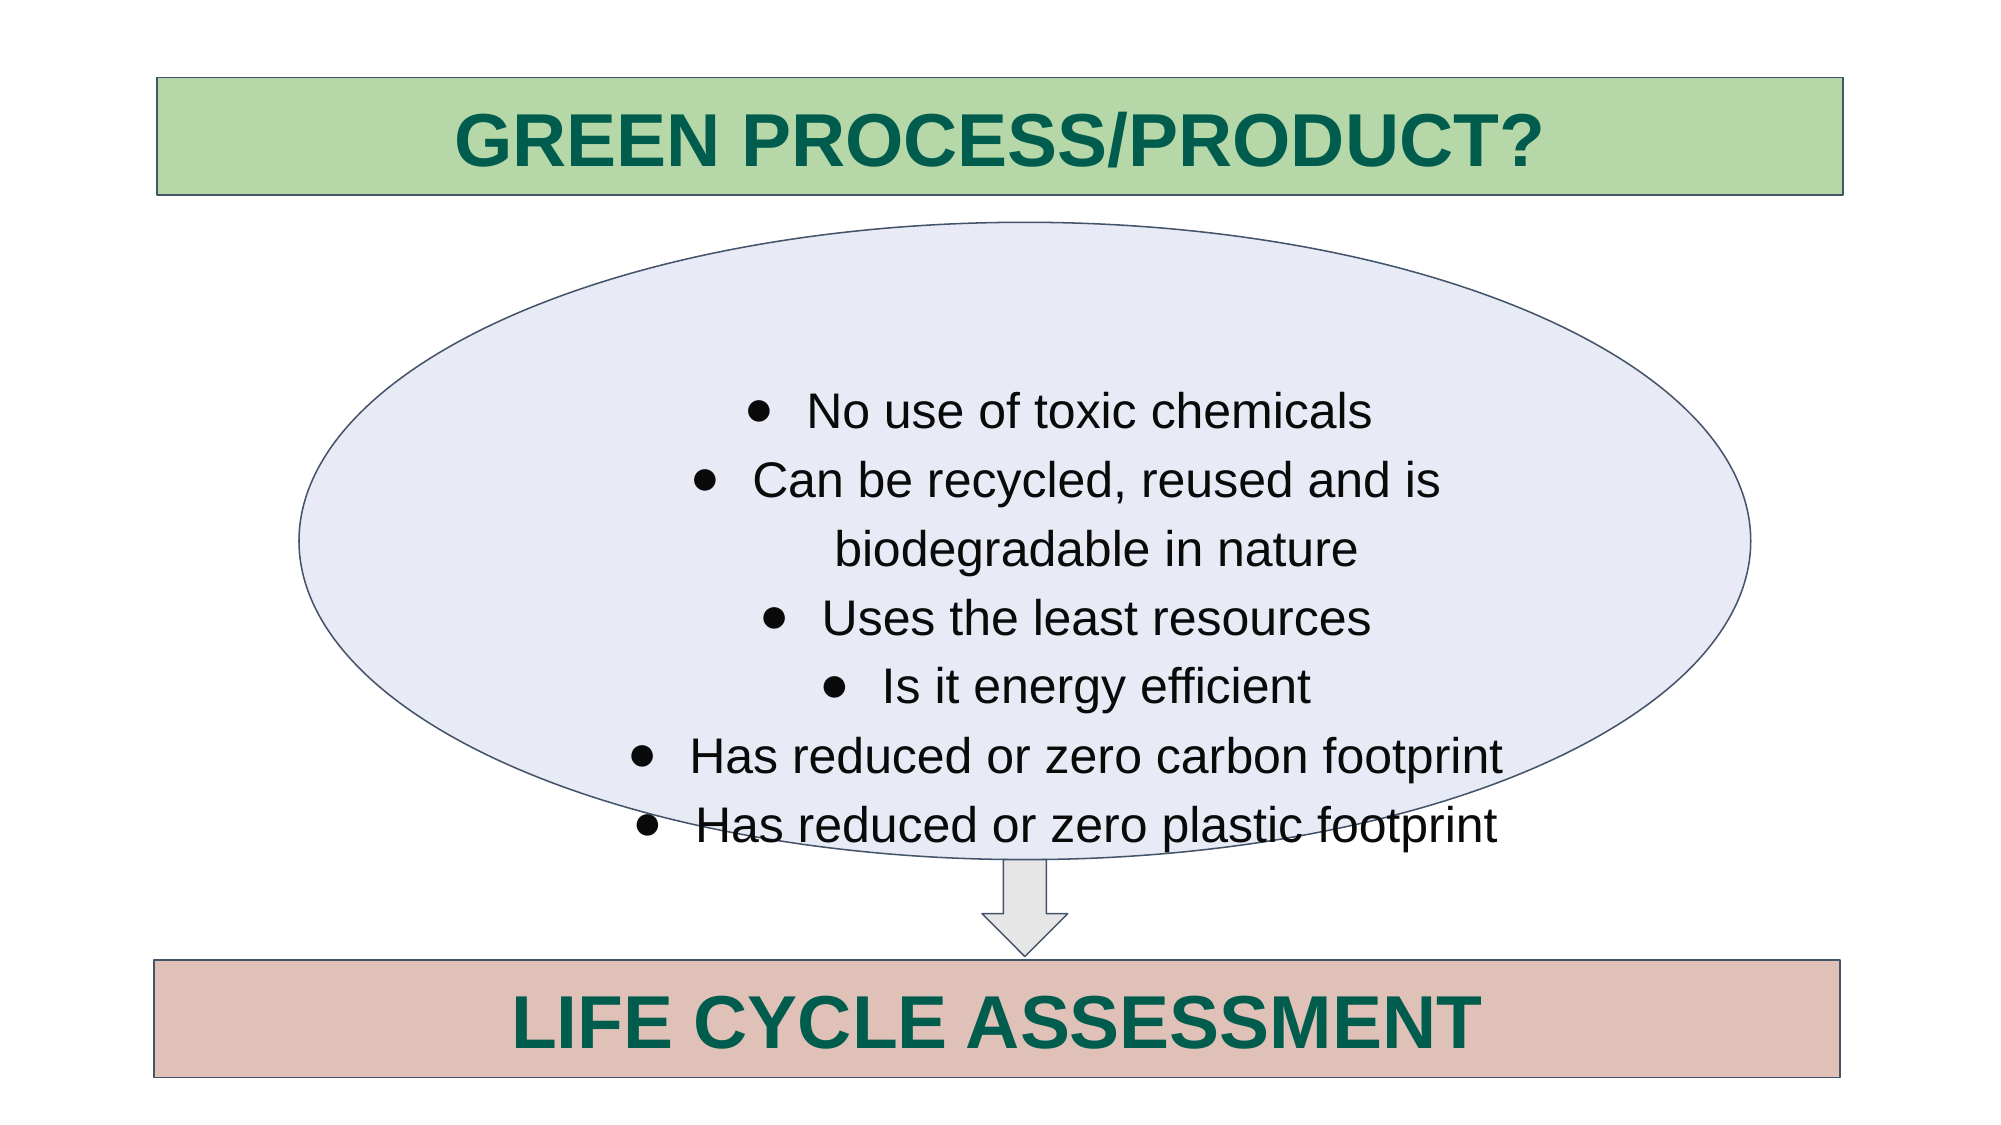

GREEN PROCESS/PRODUCT?

No use of toxic chemicals
Can be recycled, reused and is biodegradable in nature
Uses the least resources
Is it energy efficient
Has reduced or zero carbon footprint
Has reduced or zero plastic footprint

LIFE CYCLE ASSESSMENT